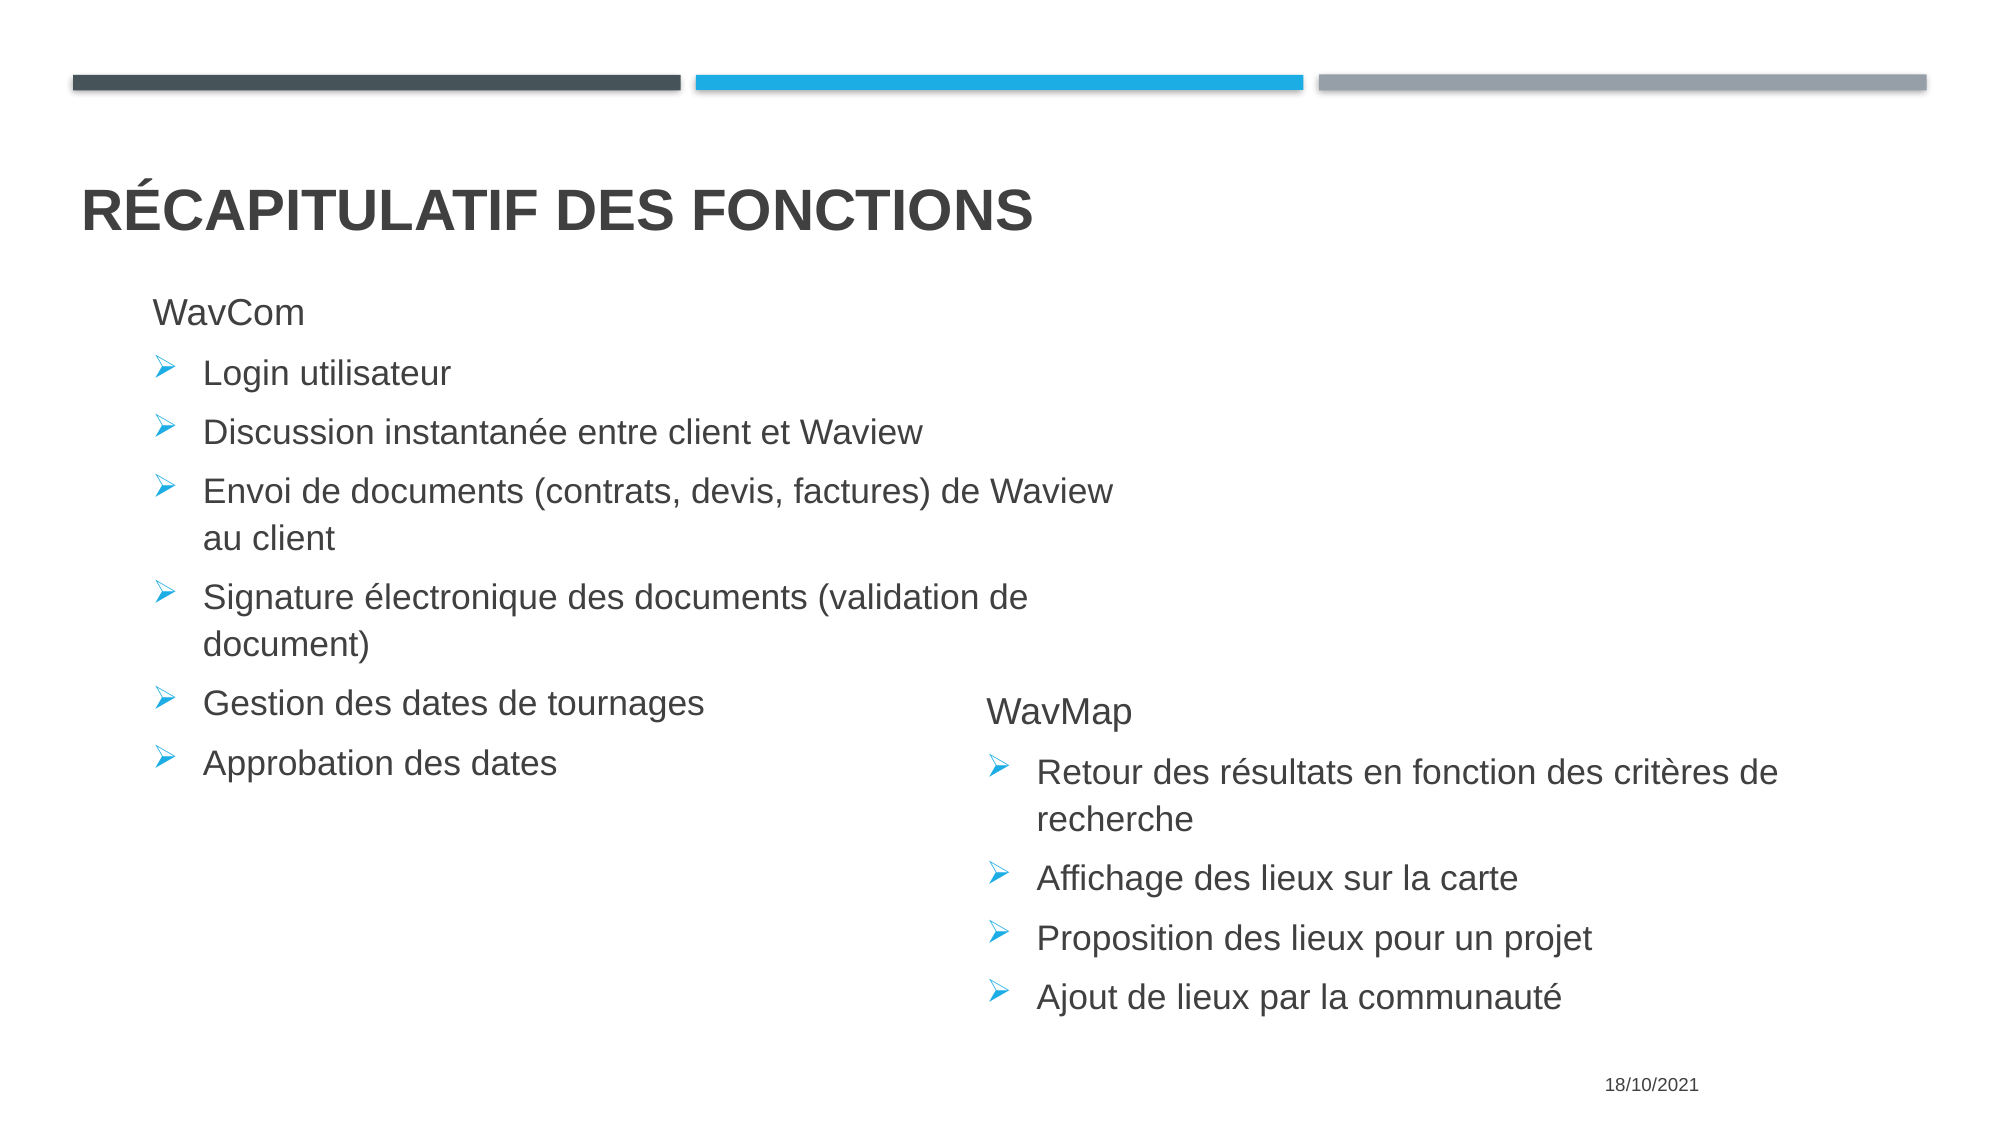

# Récapitulatif des fonctions
WavCom
Login utilisateur
Discussion instantanée entre client et Waview
Envoi de documents (contrats, devis, factures) de Waview au client
Signature électronique des documents (validation de document)
Gestion des dates de tournages
Approbation des dates

WavMap
Retour des résultats en fonction des critères de recherche
Affichage des lieux sur la carte
Proposition des lieux pour un projet
Ajout de lieux par la communauté
18/10/2021